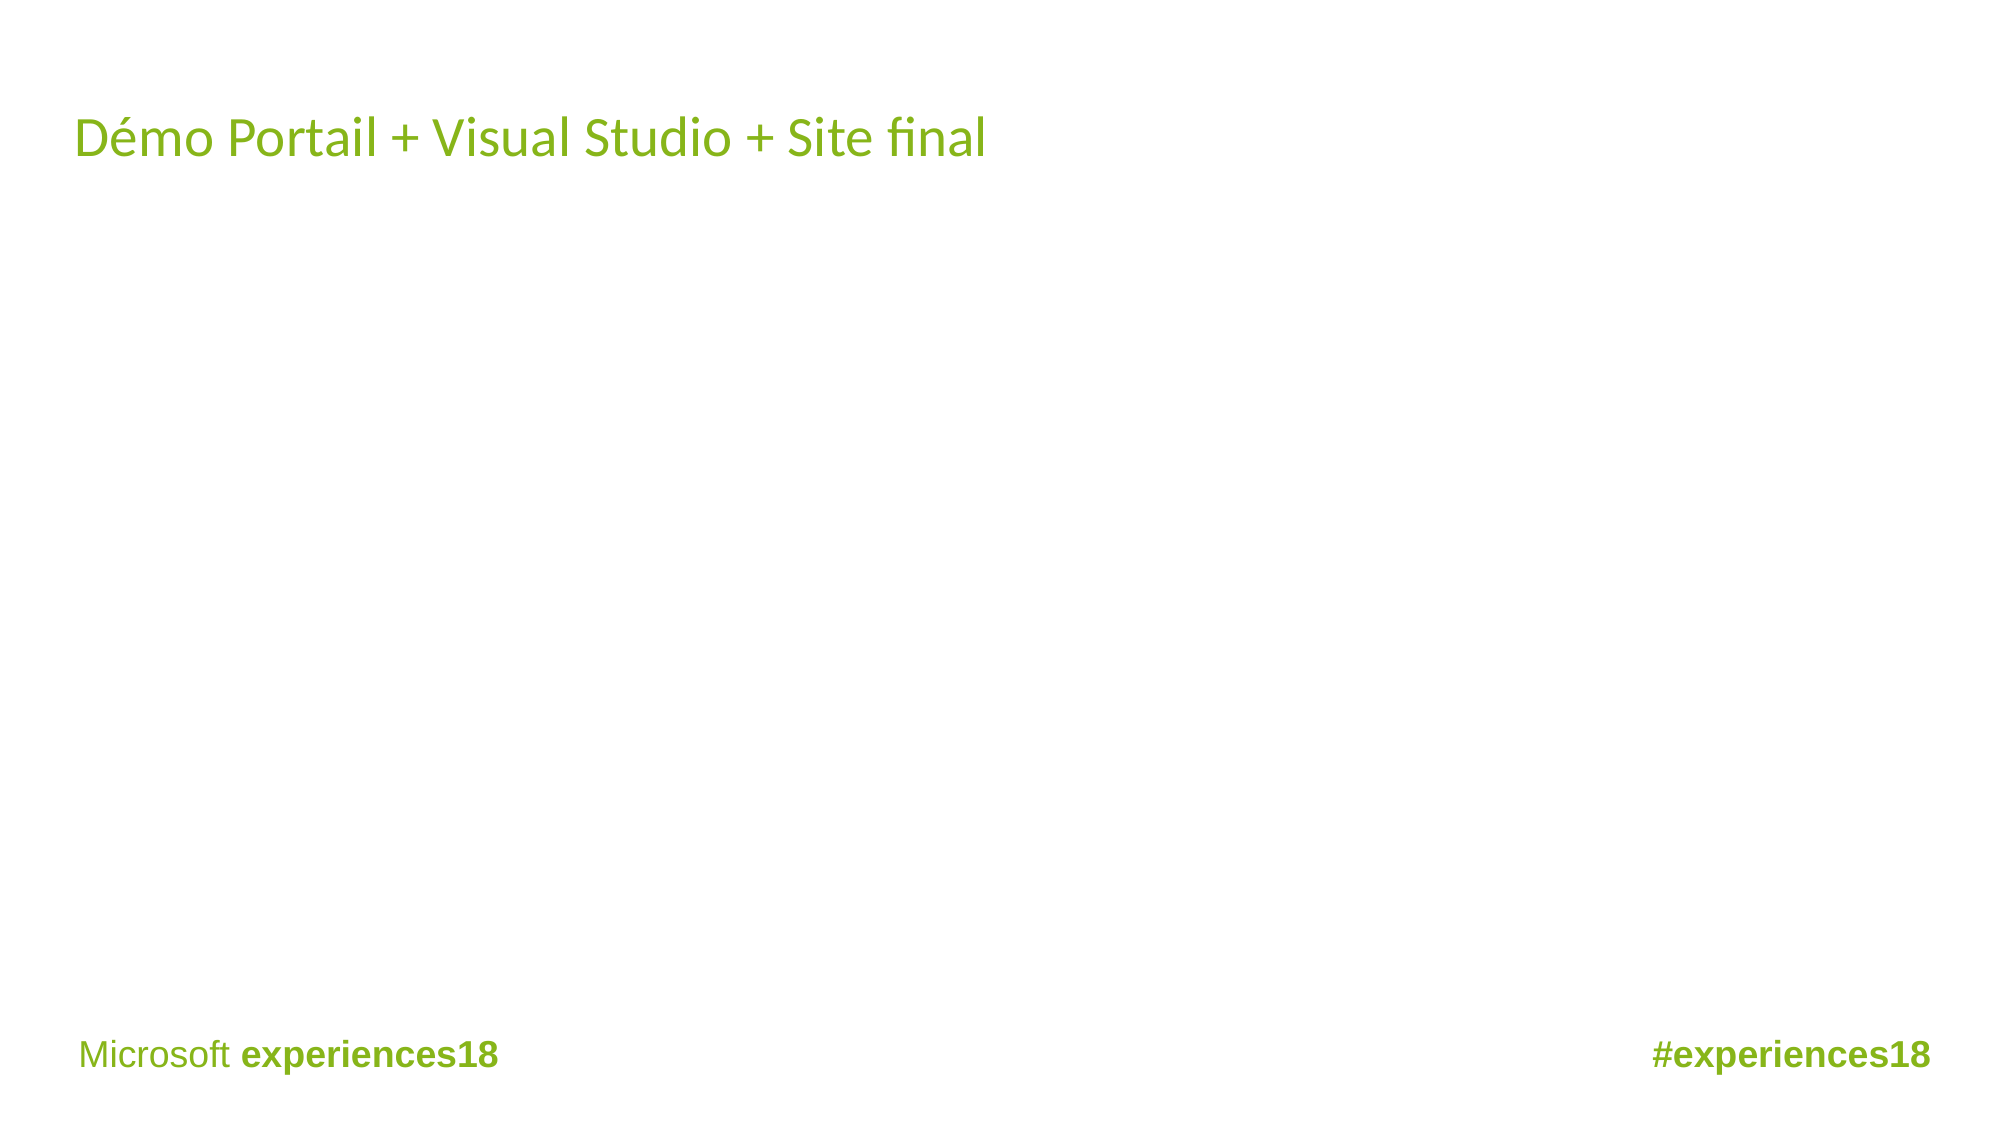

# Démo Portail + Visual Studio + Site final